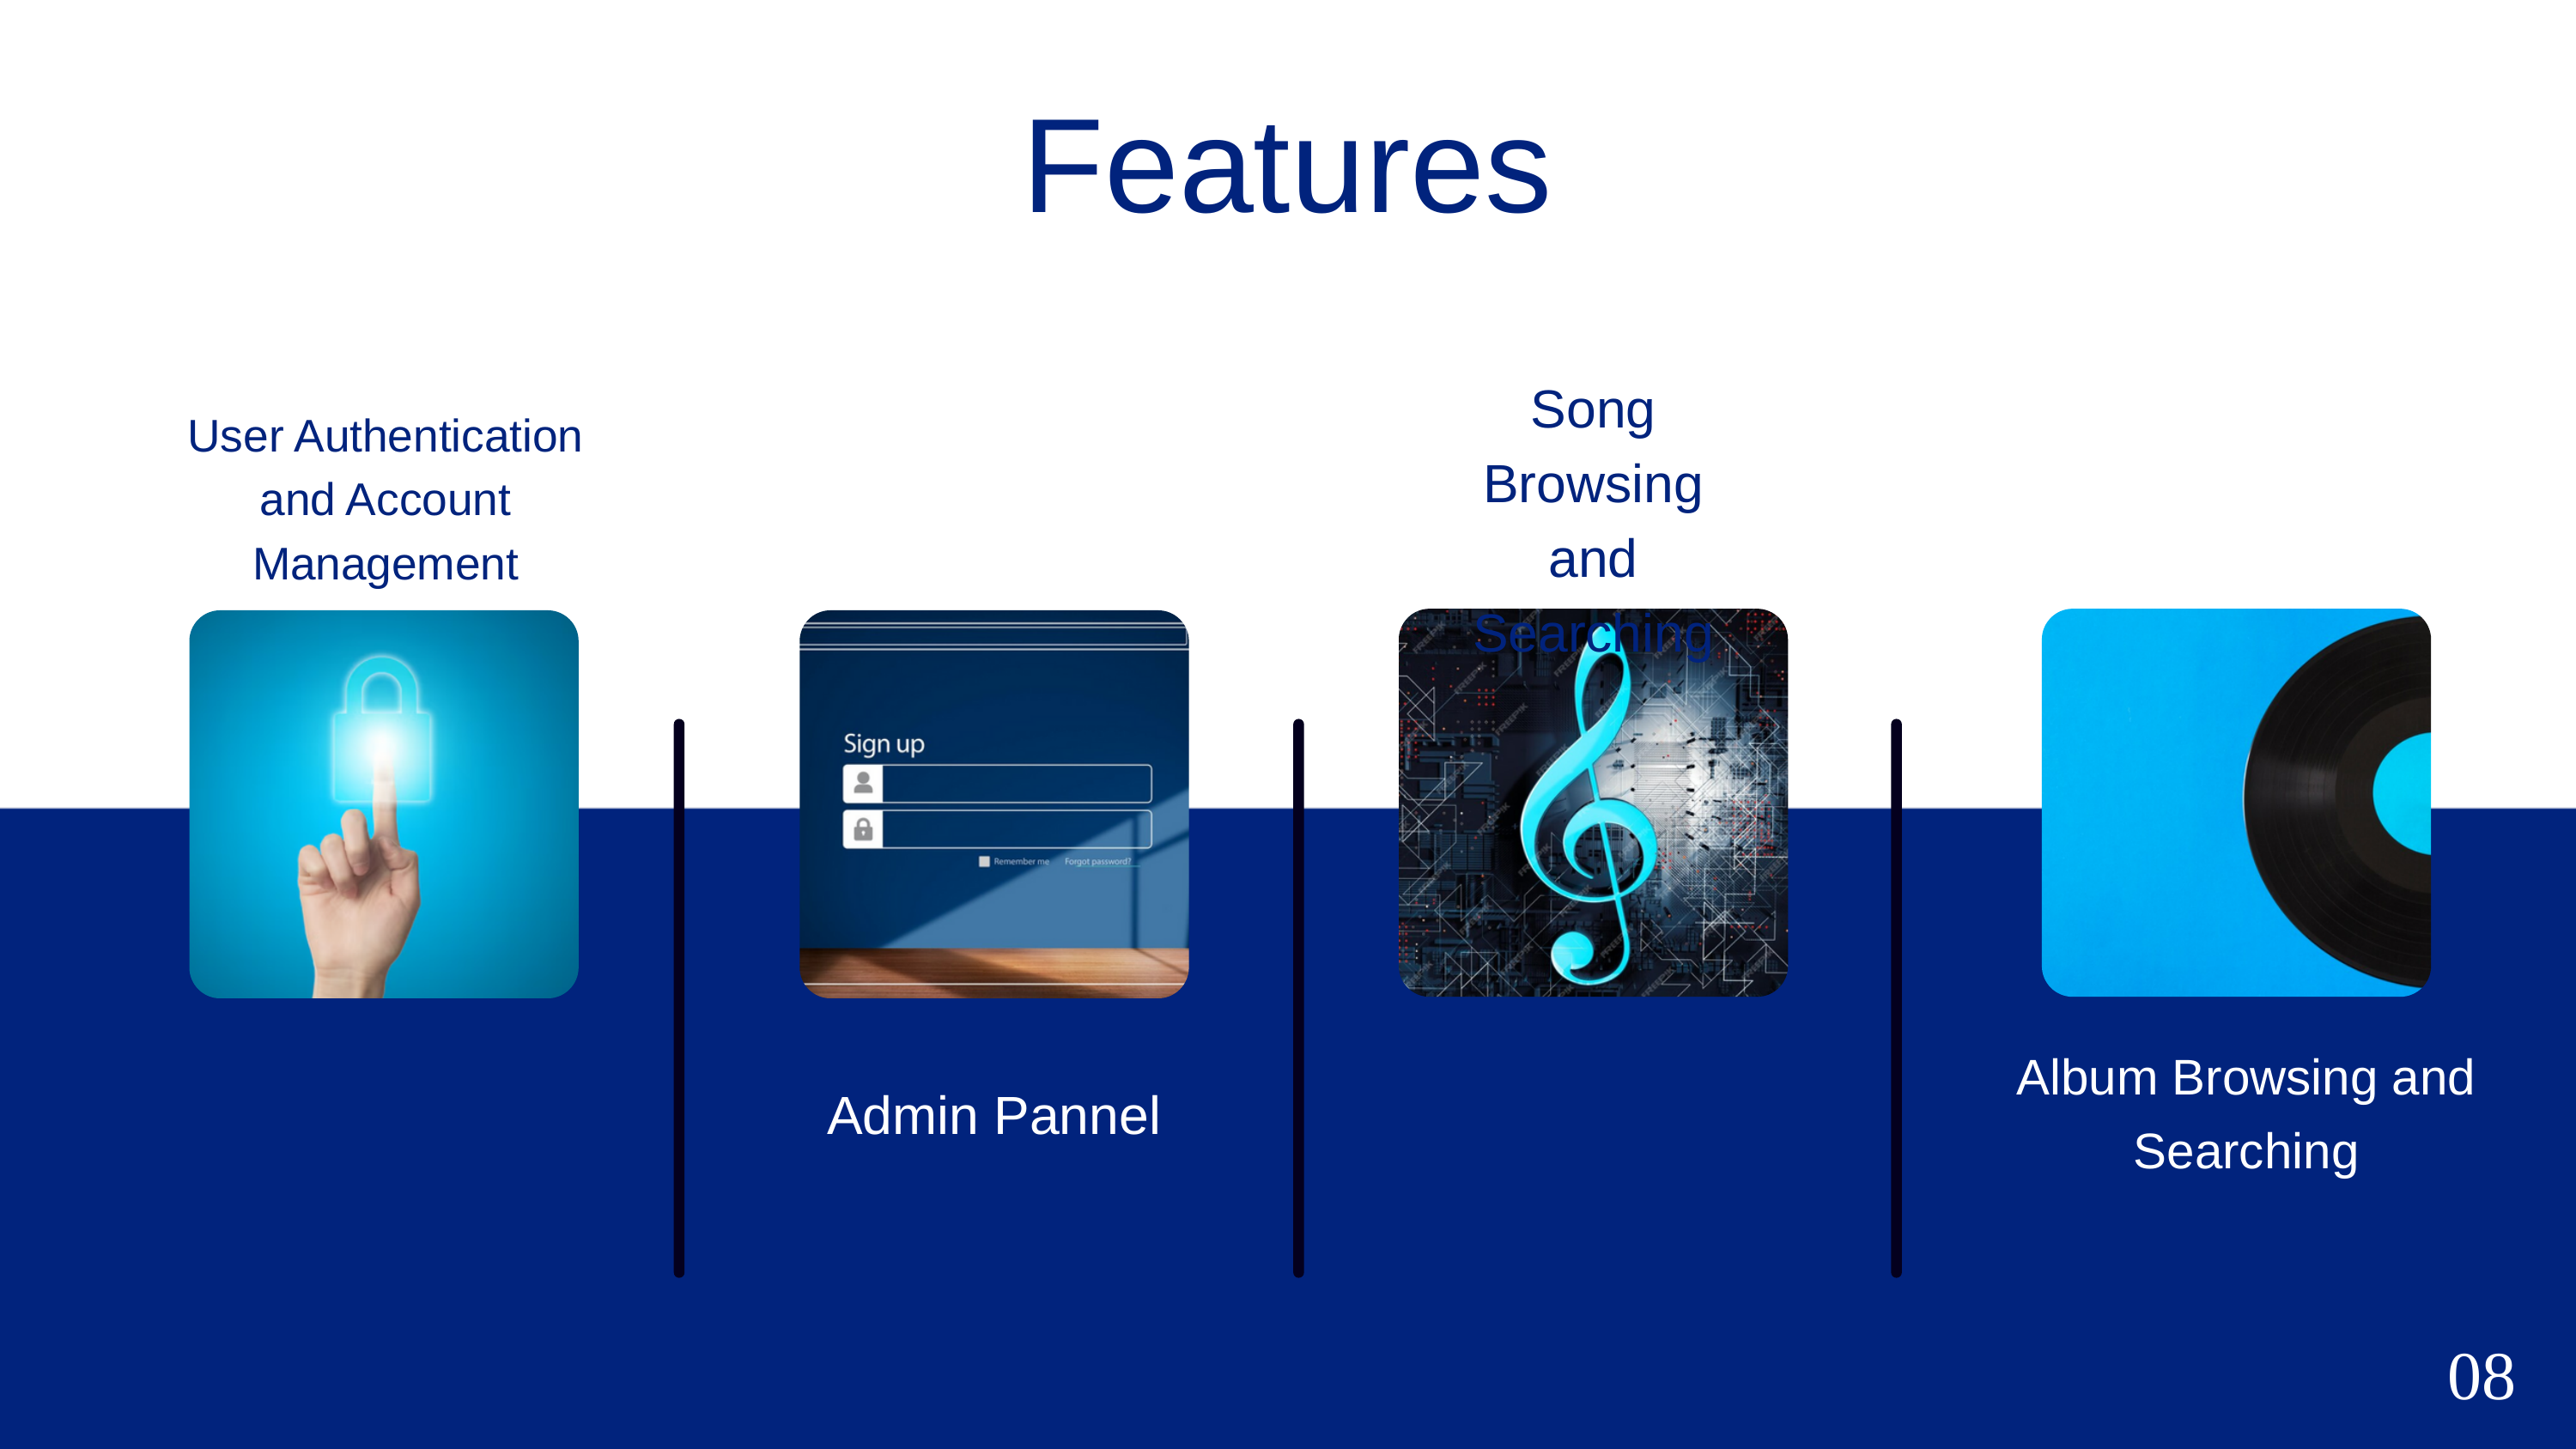

Features
Song Browsing and Searching
User Authentication and Account Management

Album Browsing and Searching
Admin Pannel
08